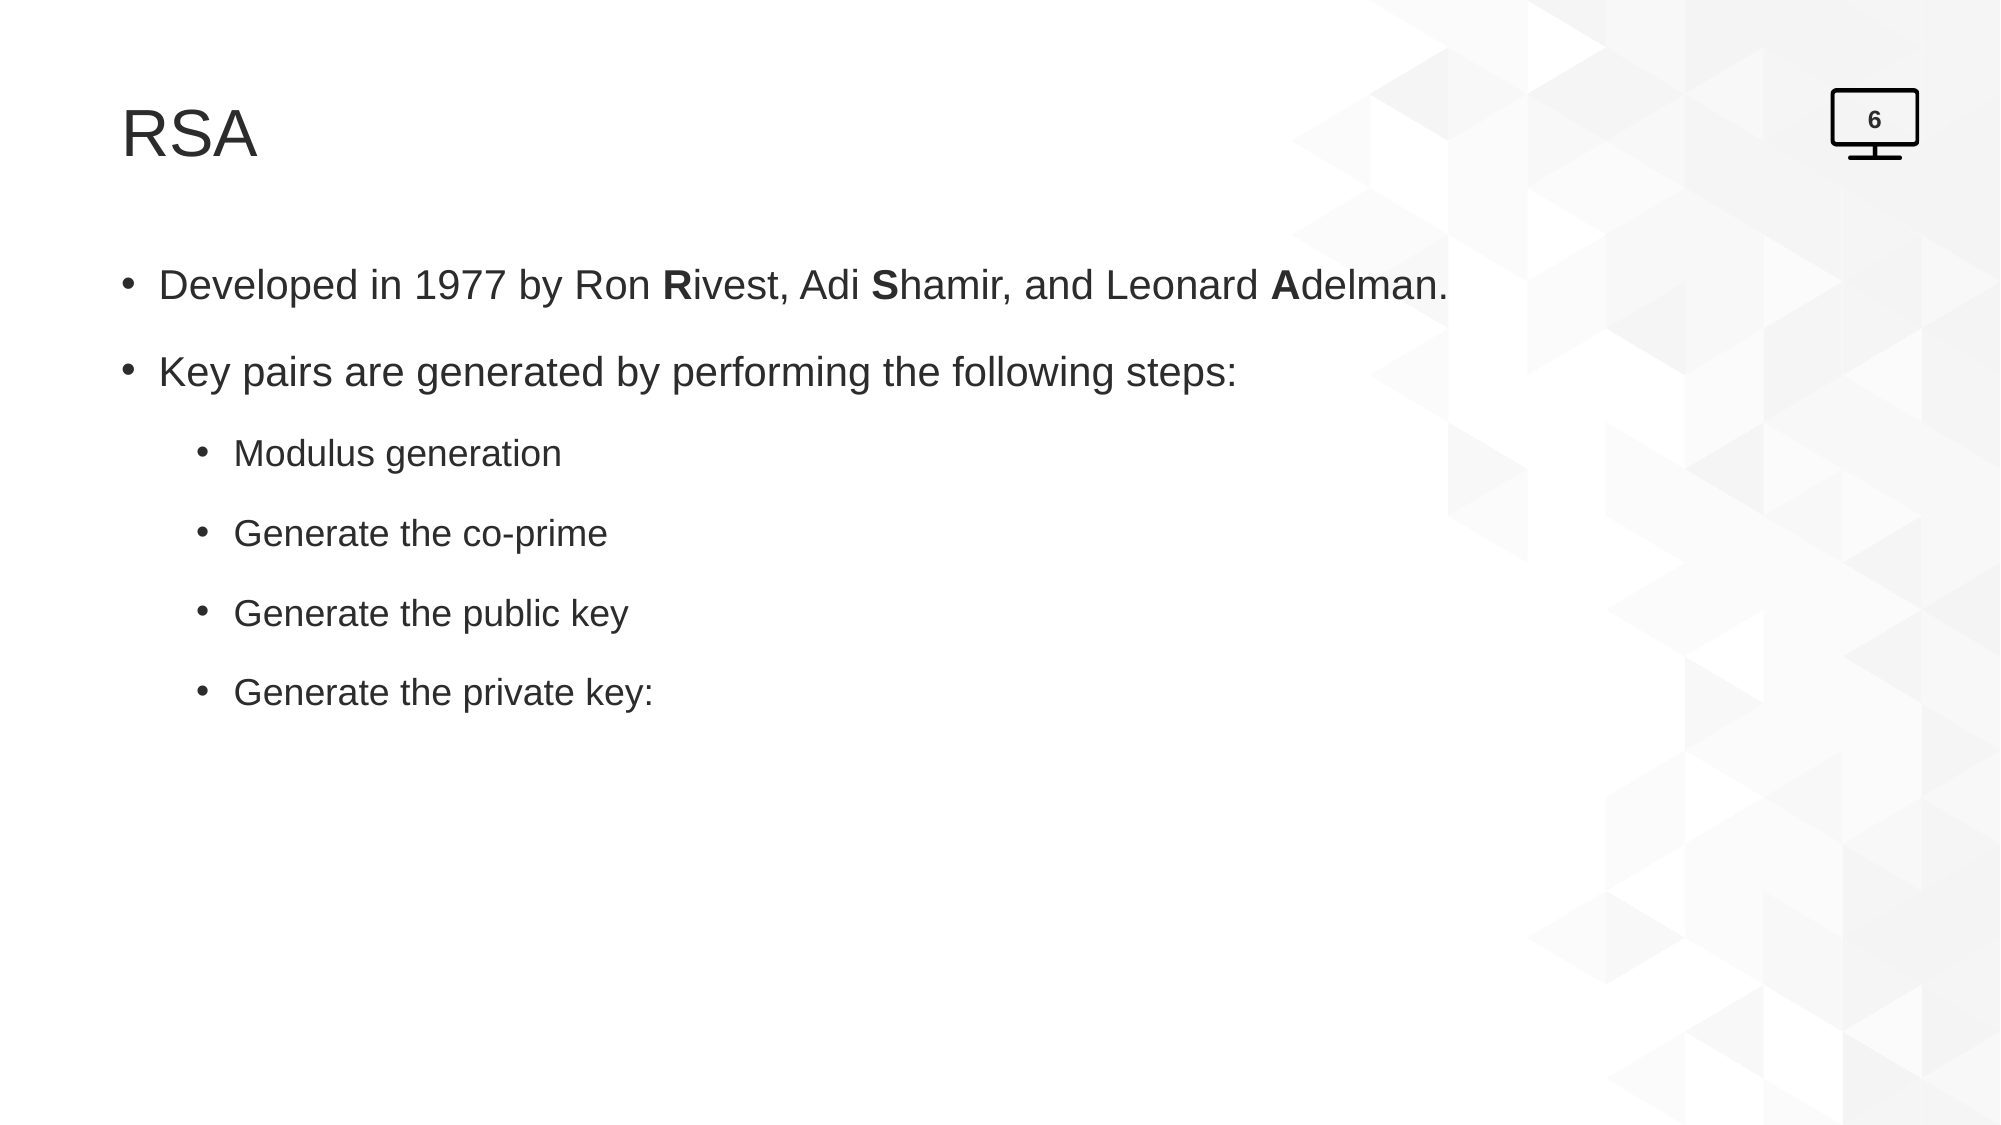

# RSA
6
Developed in 1977 by Ron Rivest, Adi Shamir, and Leonard Adelman.
Key pairs are generated by performing the following steps:
Modulus generation
Generate the co-prime
Generate the public key
Generate the private key: